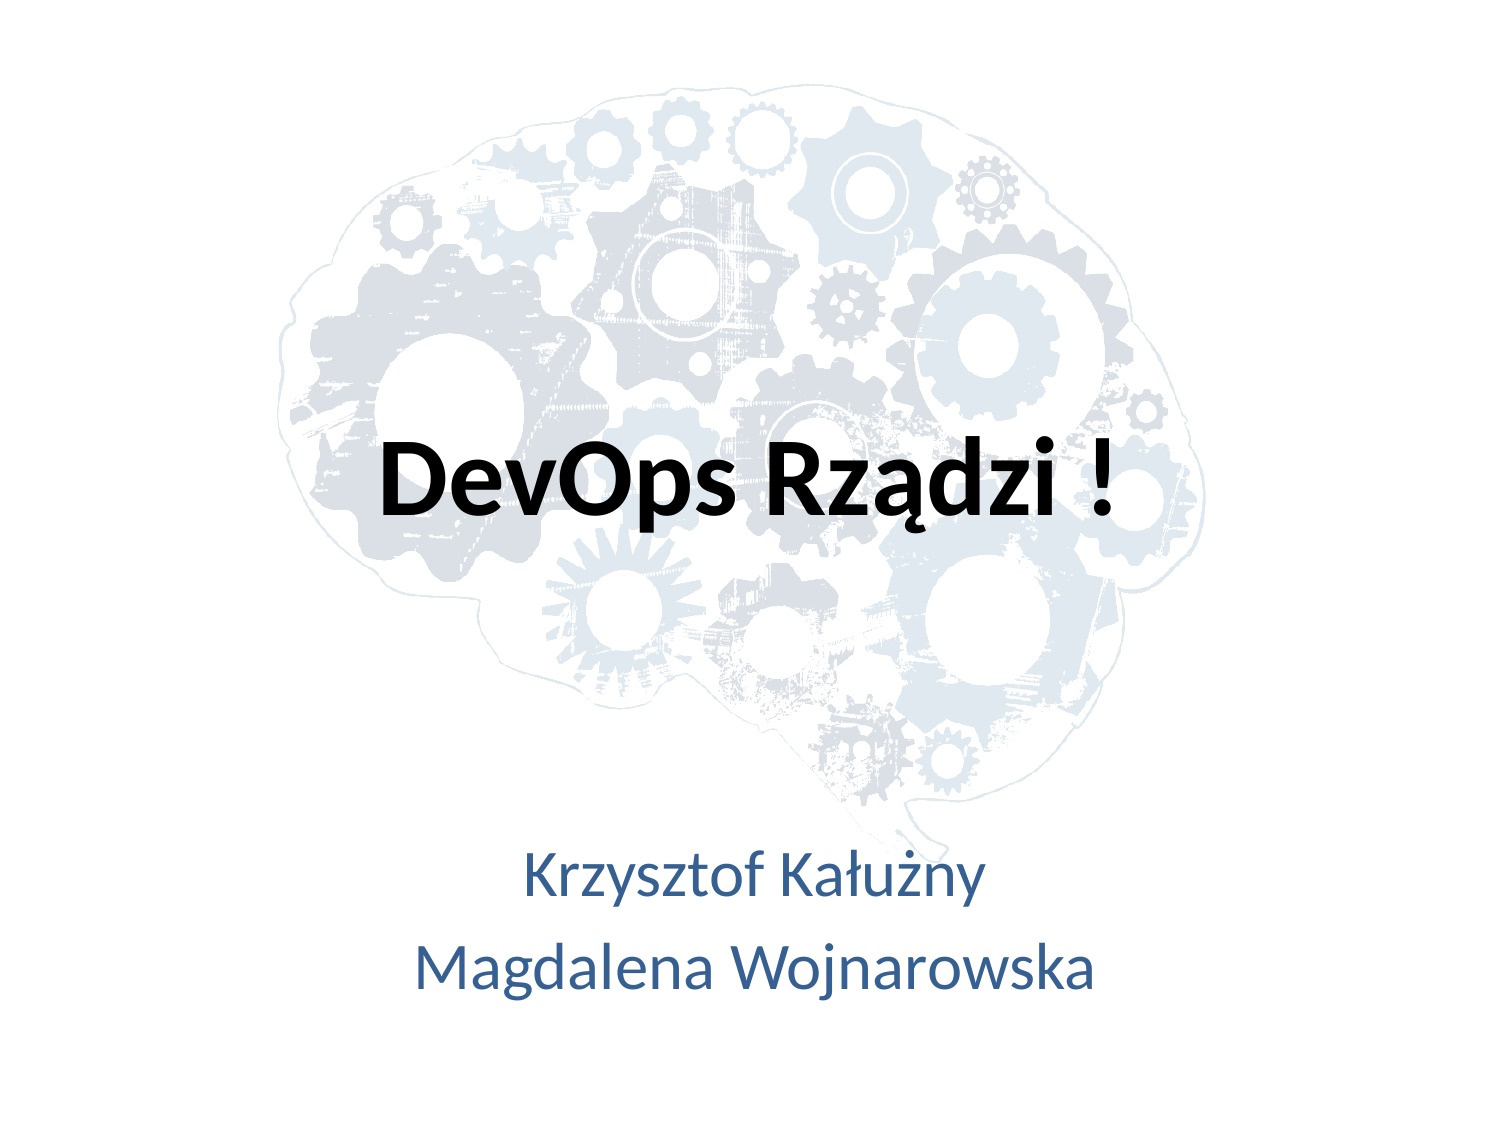

# DevOps Rządzi !
Krzysztof Kałużny
Magdalena Wojnarowska